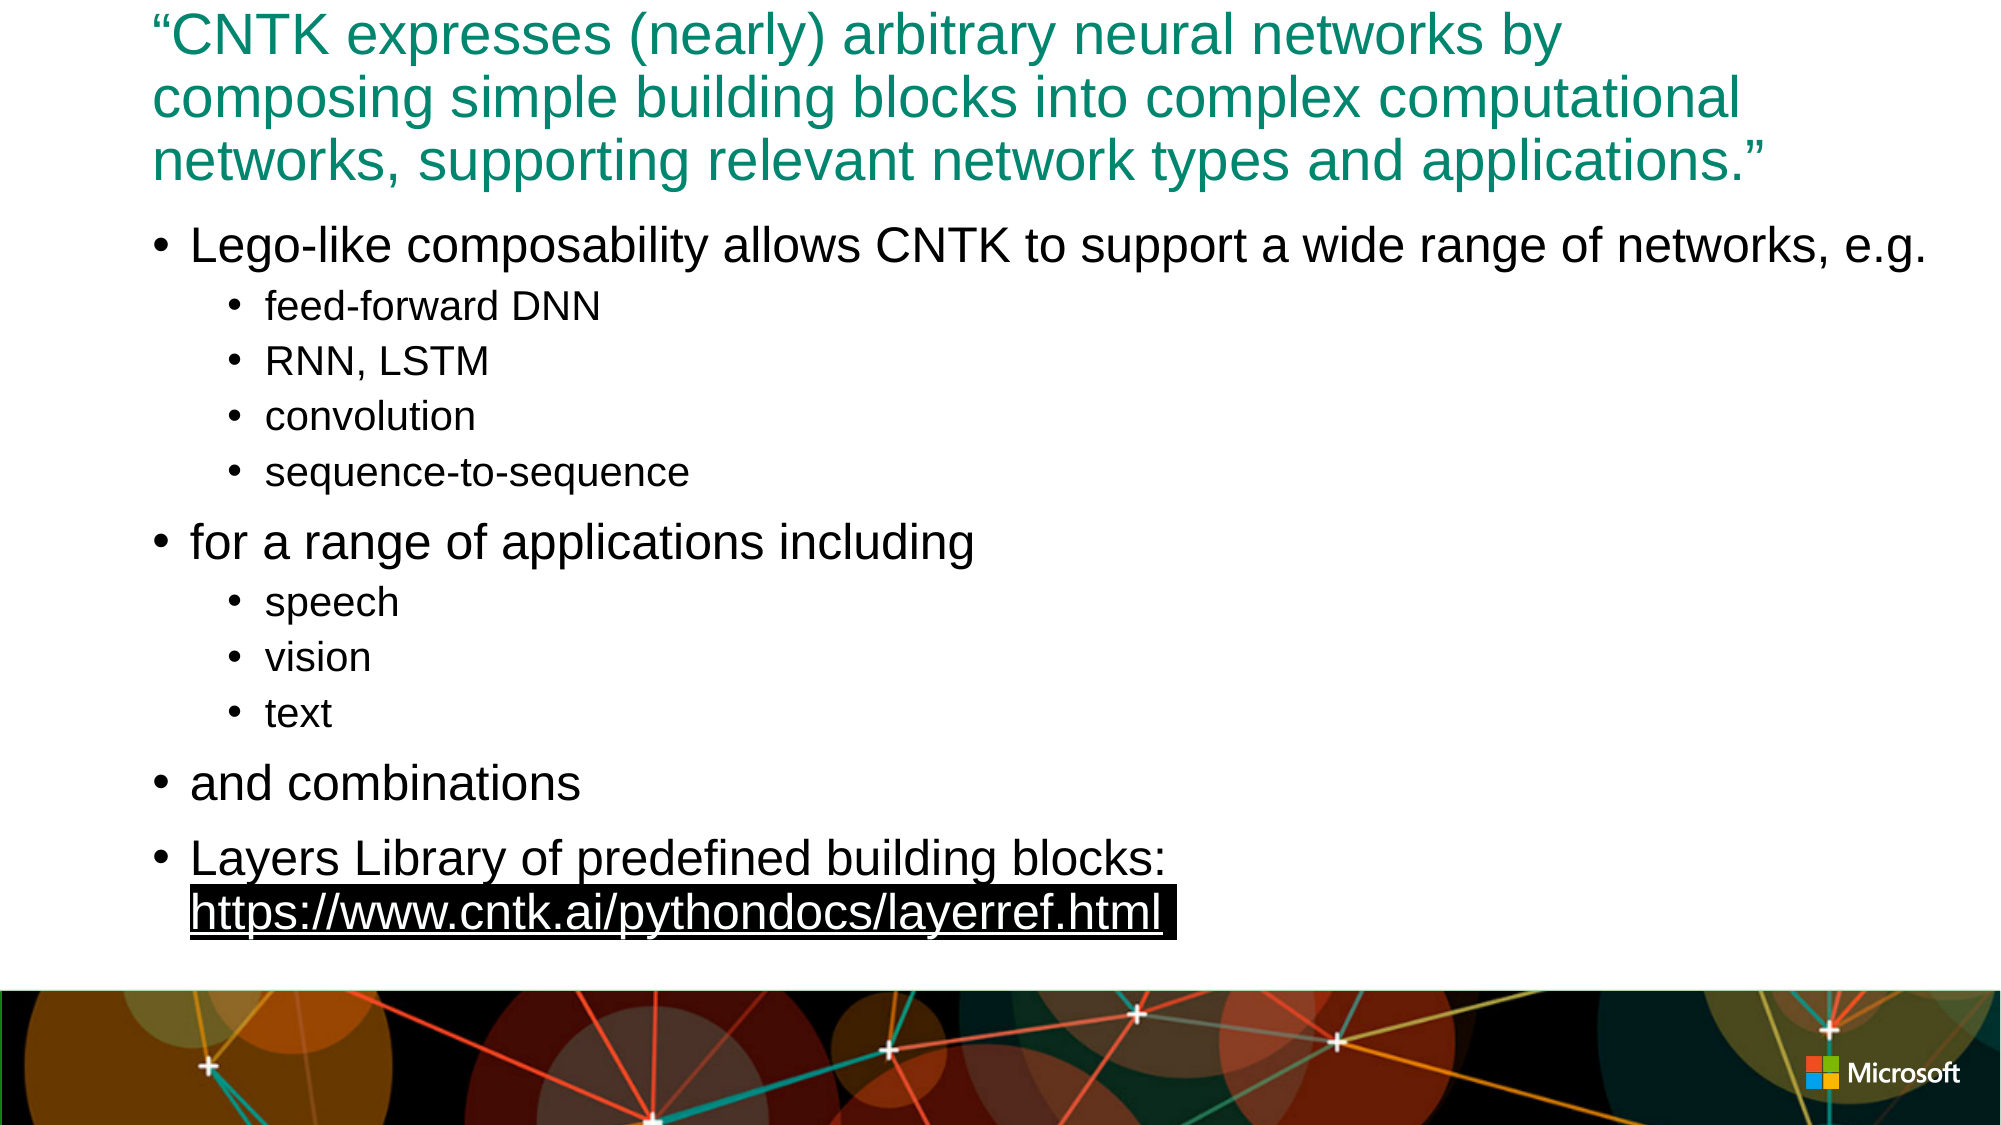

# “CNTK expresses (nearly) arbitrary neural networks by composing simple building blocks into complex computational networks, supporting relevant network types and applications.”
Lego-like composability allows CNTK to support a wide range of networks, e.g.
feed-forward DNN
RNN, LSTM
convolution
sequence-to-sequence
for a range of applications including
speech
vision
text
and combinations
Layers Library of predefined building blocks: https://www.cntk.ai/pythondocs/layerref.html